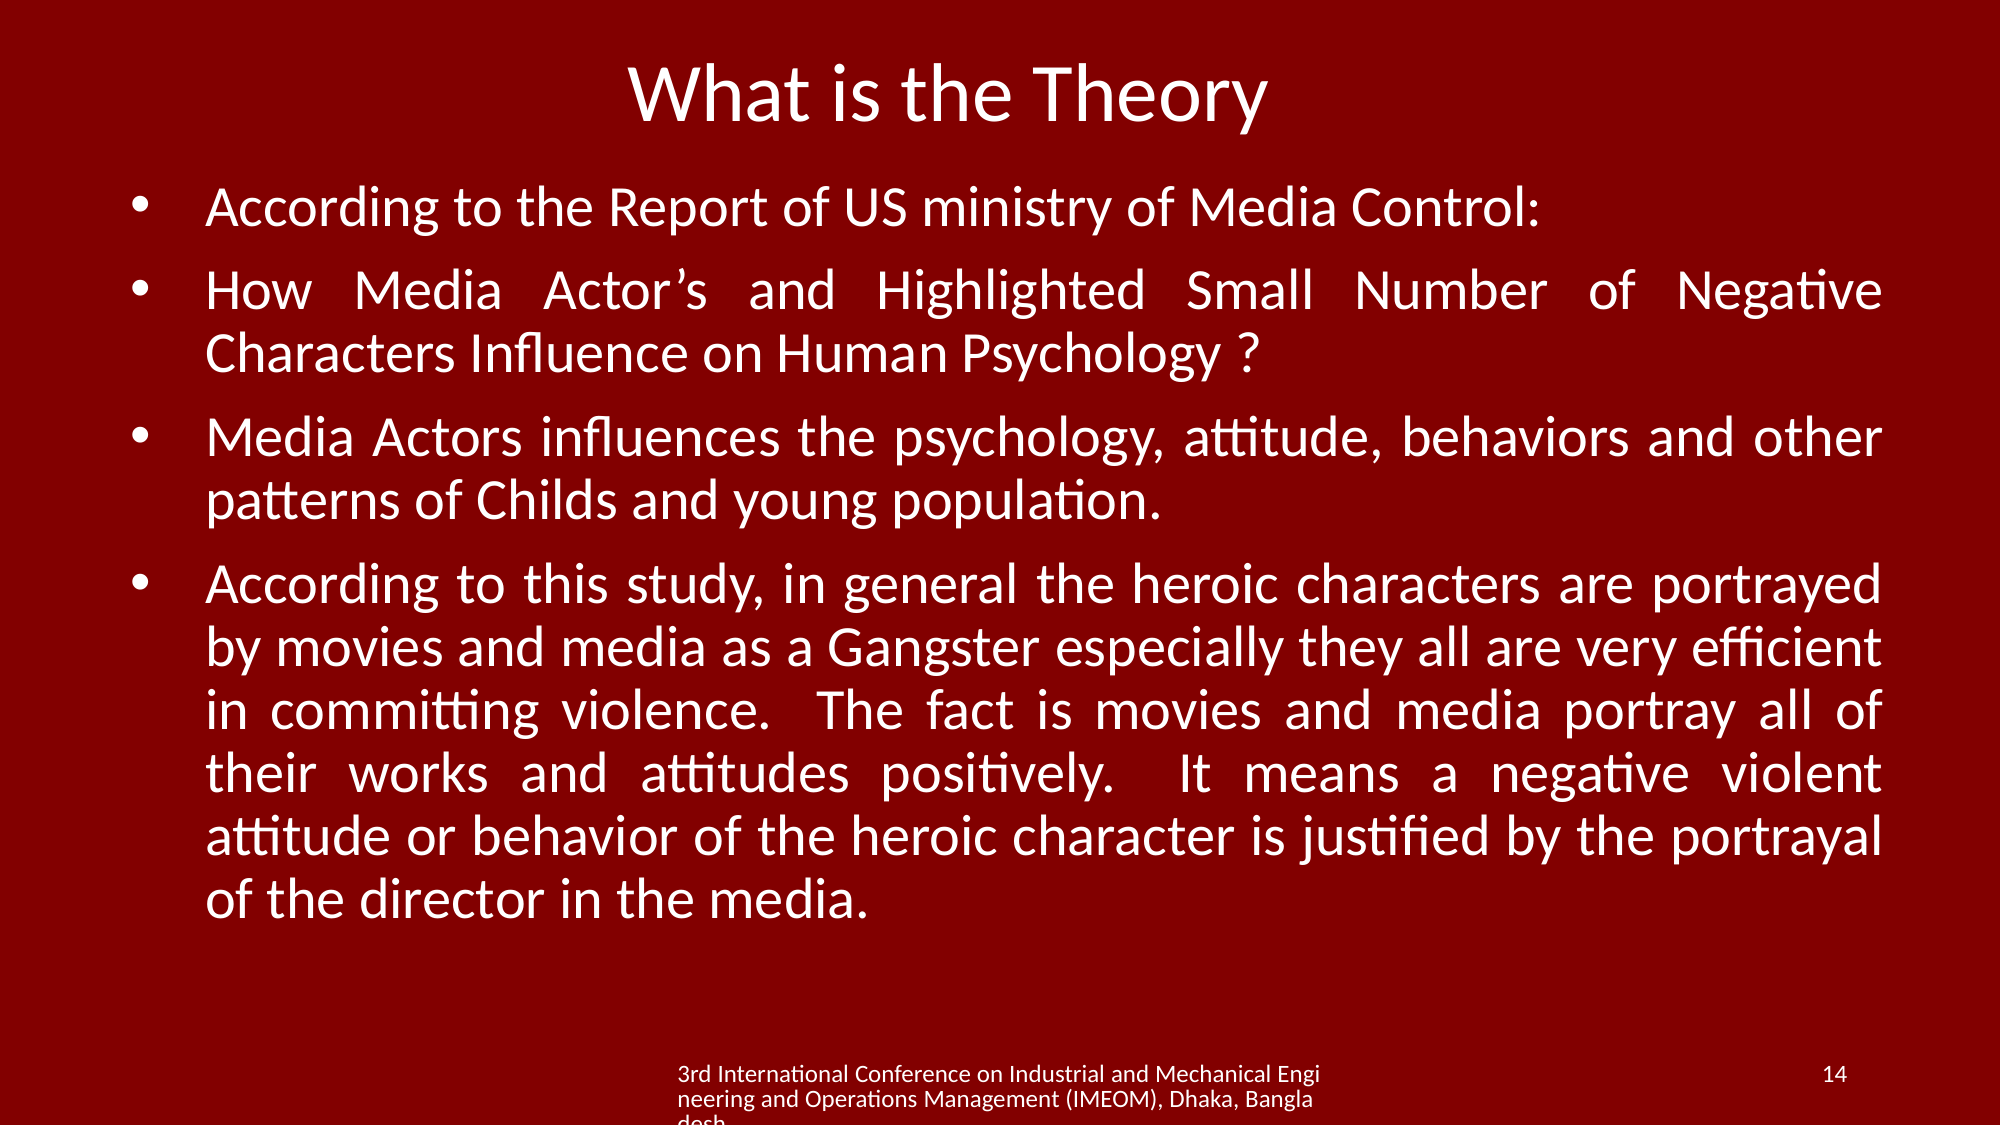

# What is the Theory
According to the Report of US ministry of Media Control:
How Media Actor’s and Highlighted Small Number of Negative Characters Influence on Human Psychology ?
Media Actors influences the psychology, attitude, behaviors and other patterns of Childs and young population.
According to this study, in general the heroic characters are portrayed by movies and media as a Gangster especially they all are very efficient in committing violence.  The fact is movies and media portray all of their works and attitudes positively.  It means a negative violent attitude or behavior of the heroic character is justified by the portrayal of the director in the media.

3rd International Conference on Industrial and Mechanical Engineering and Operations Management (IMEOM), Dhaka, Bangladesh
14